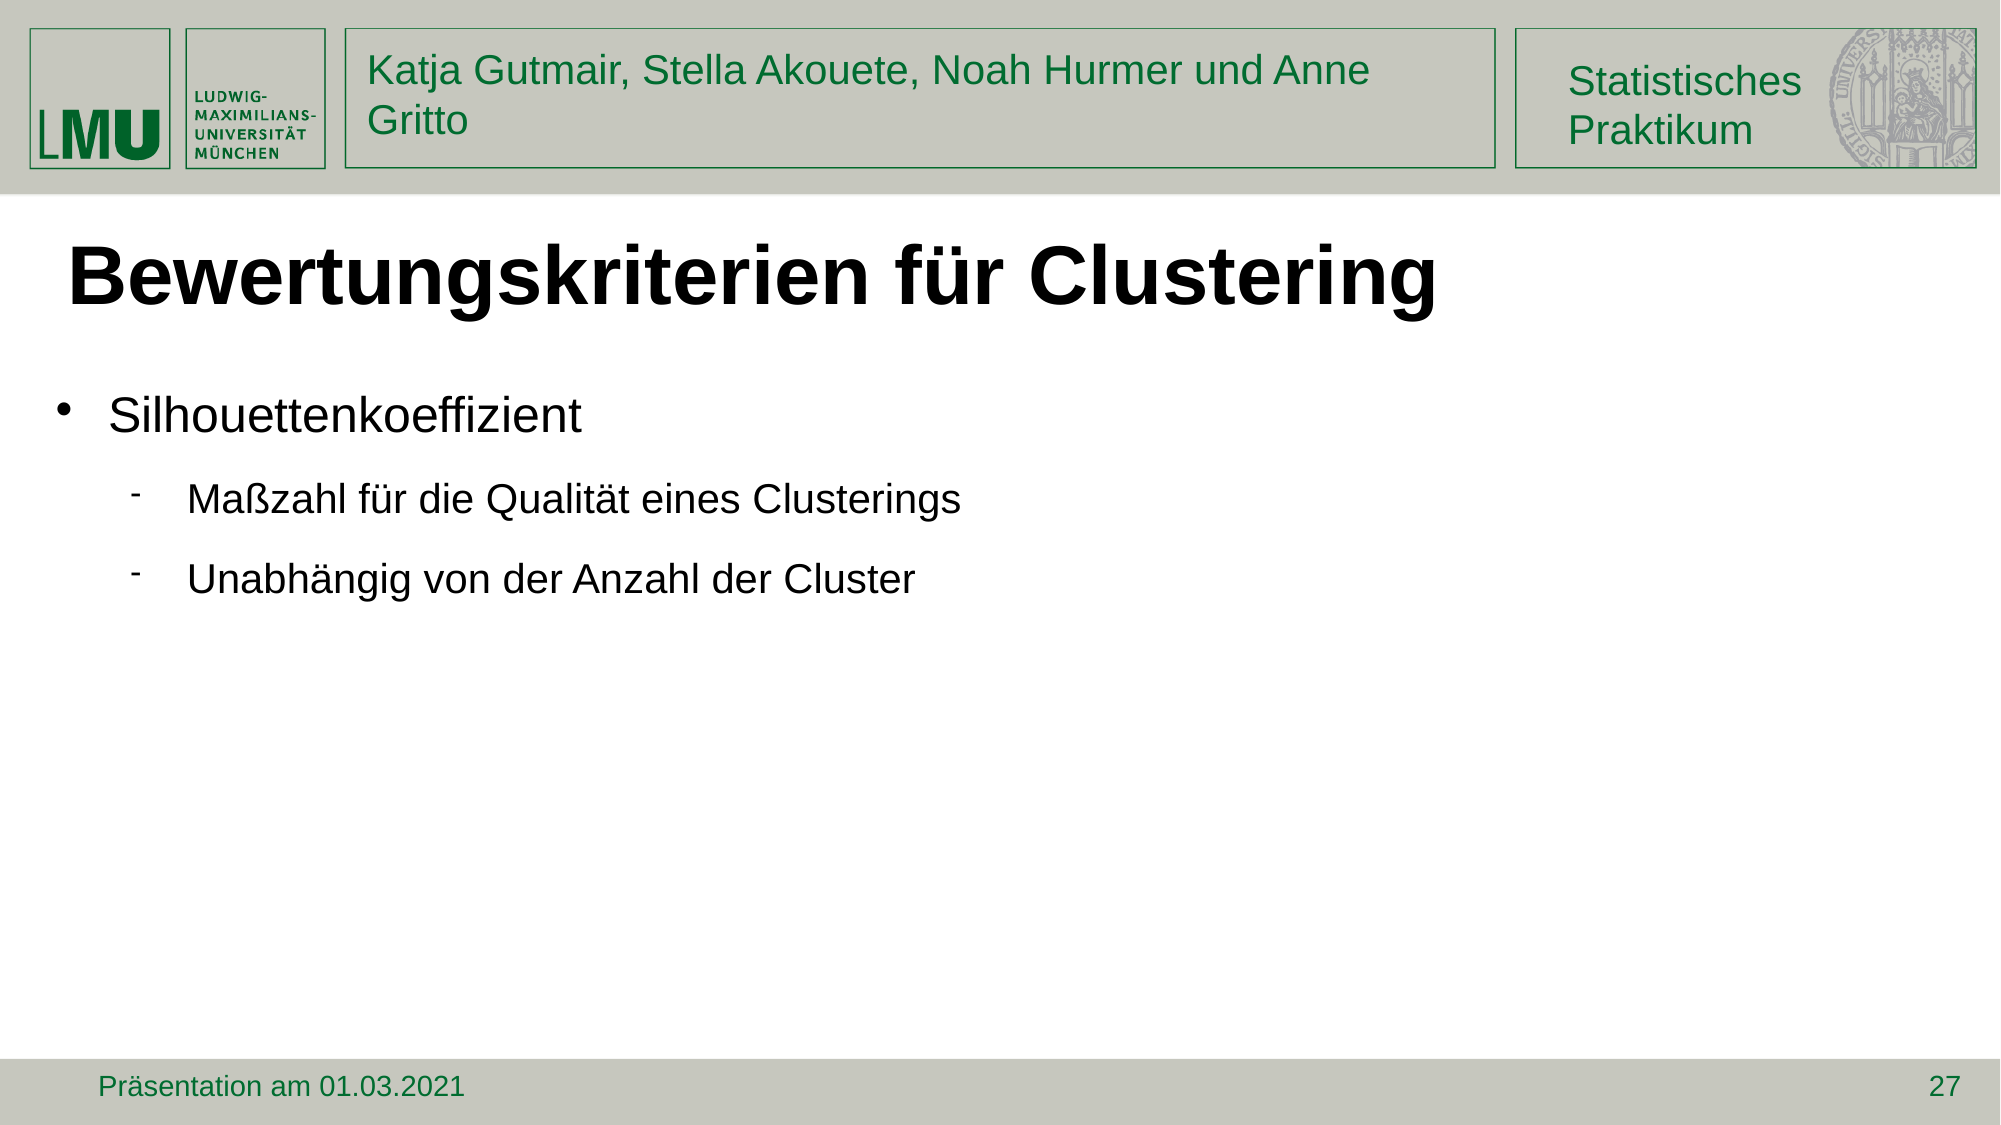

Statistisches
Praktikum
Katja Gutmair, Stella Akouete, Noah Hurmer und Anne Gritto

Bewertungskriterien für Clustering
Silhouettenkoeffizient
Maßzahl für die Qualität eines Clusterings
Unabhängig von der Anzahl der Cluster

Präsentation am 01.03.2021
27